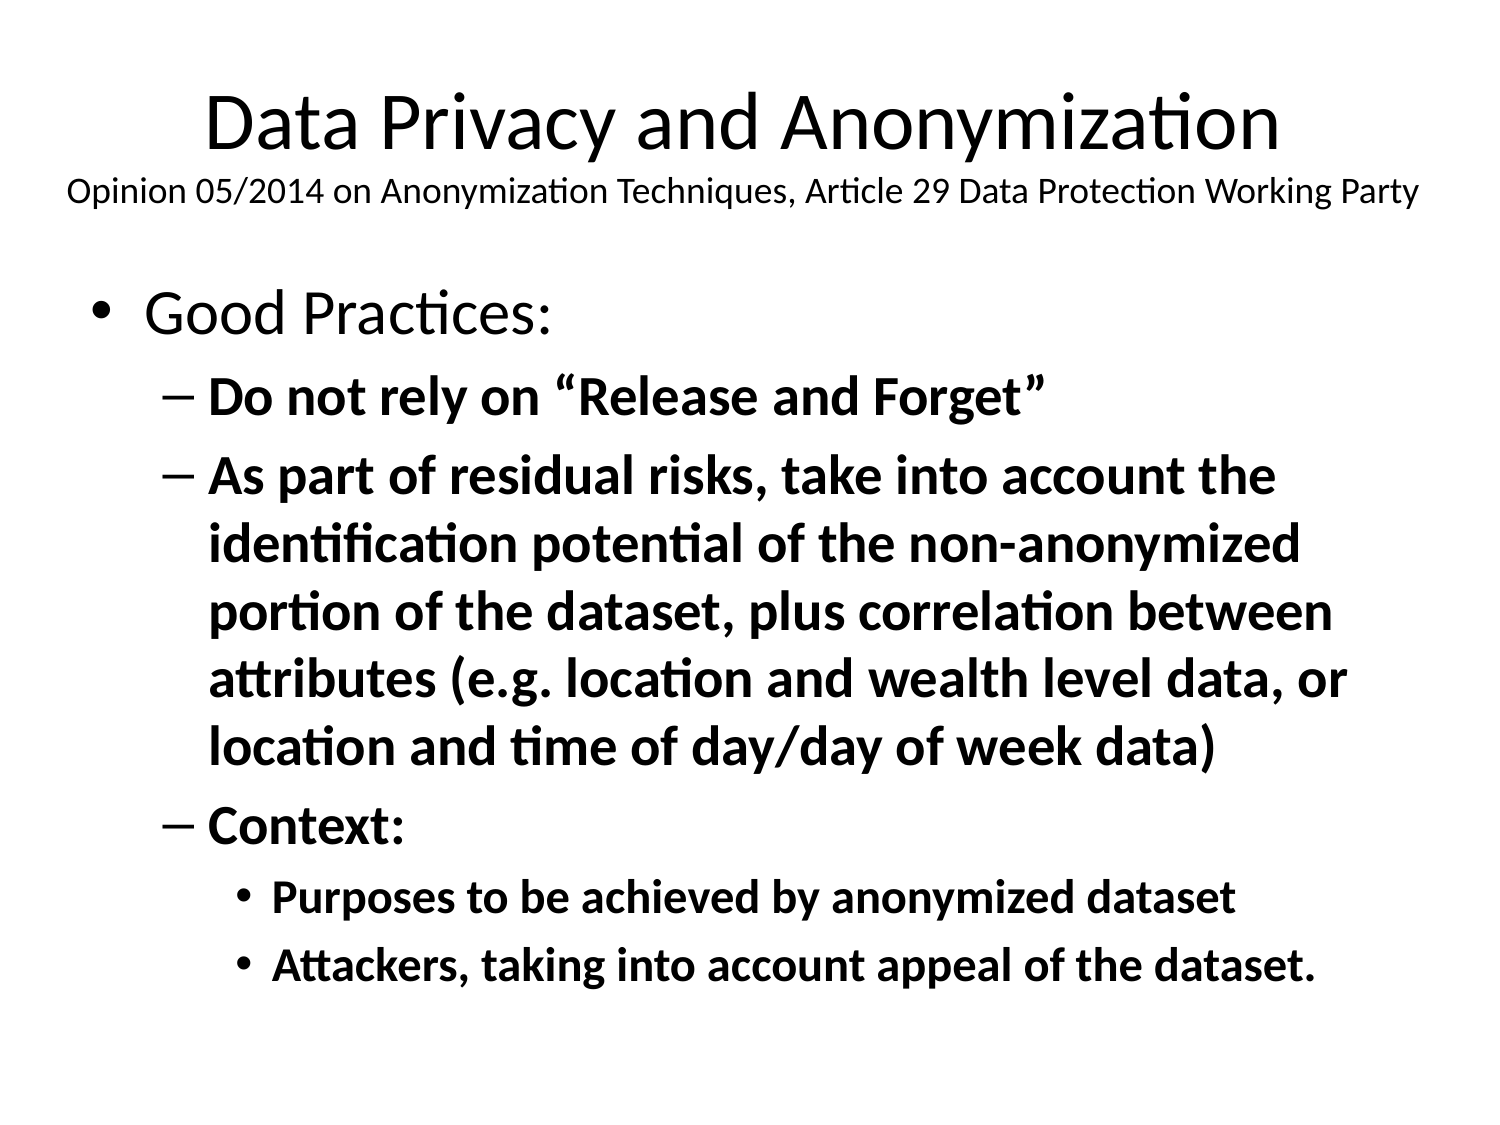

# Data Privacy and Anonymization Opinion 05/2014 on Anonymization Techniques, Article 29 Data Protection Working Party
Good Practices:
Do not rely on “Release and Forget”
As part of residual risks, take into account the identification potential of the non-anonymized portion of the dataset, plus correlation between attributes (e.g. location and wealth level data, or location and time of day/day of week data)
Context:
Purposes to be achieved by anonymized dataset
Attackers, taking into account appeal of the dataset.